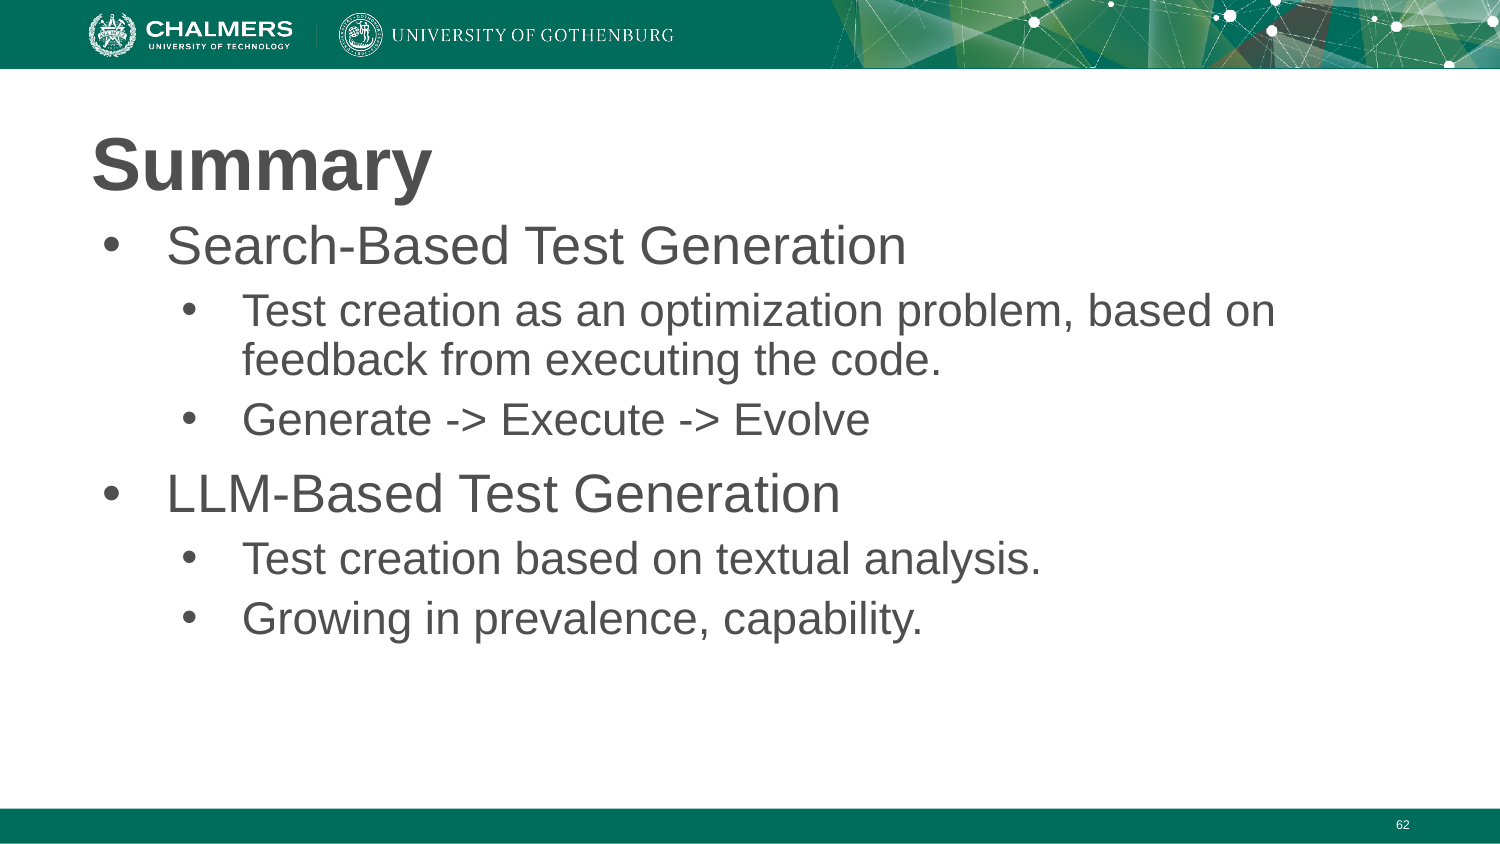

# Summary
Search-Based Test Generation
Test creation as an optimization problem, based on feedback from executing the code.
Generate -> Execute -> Evolve
LLM-Based Test Generation
Test creation based on textual analysis.
Growing in prevalence, capability.
62